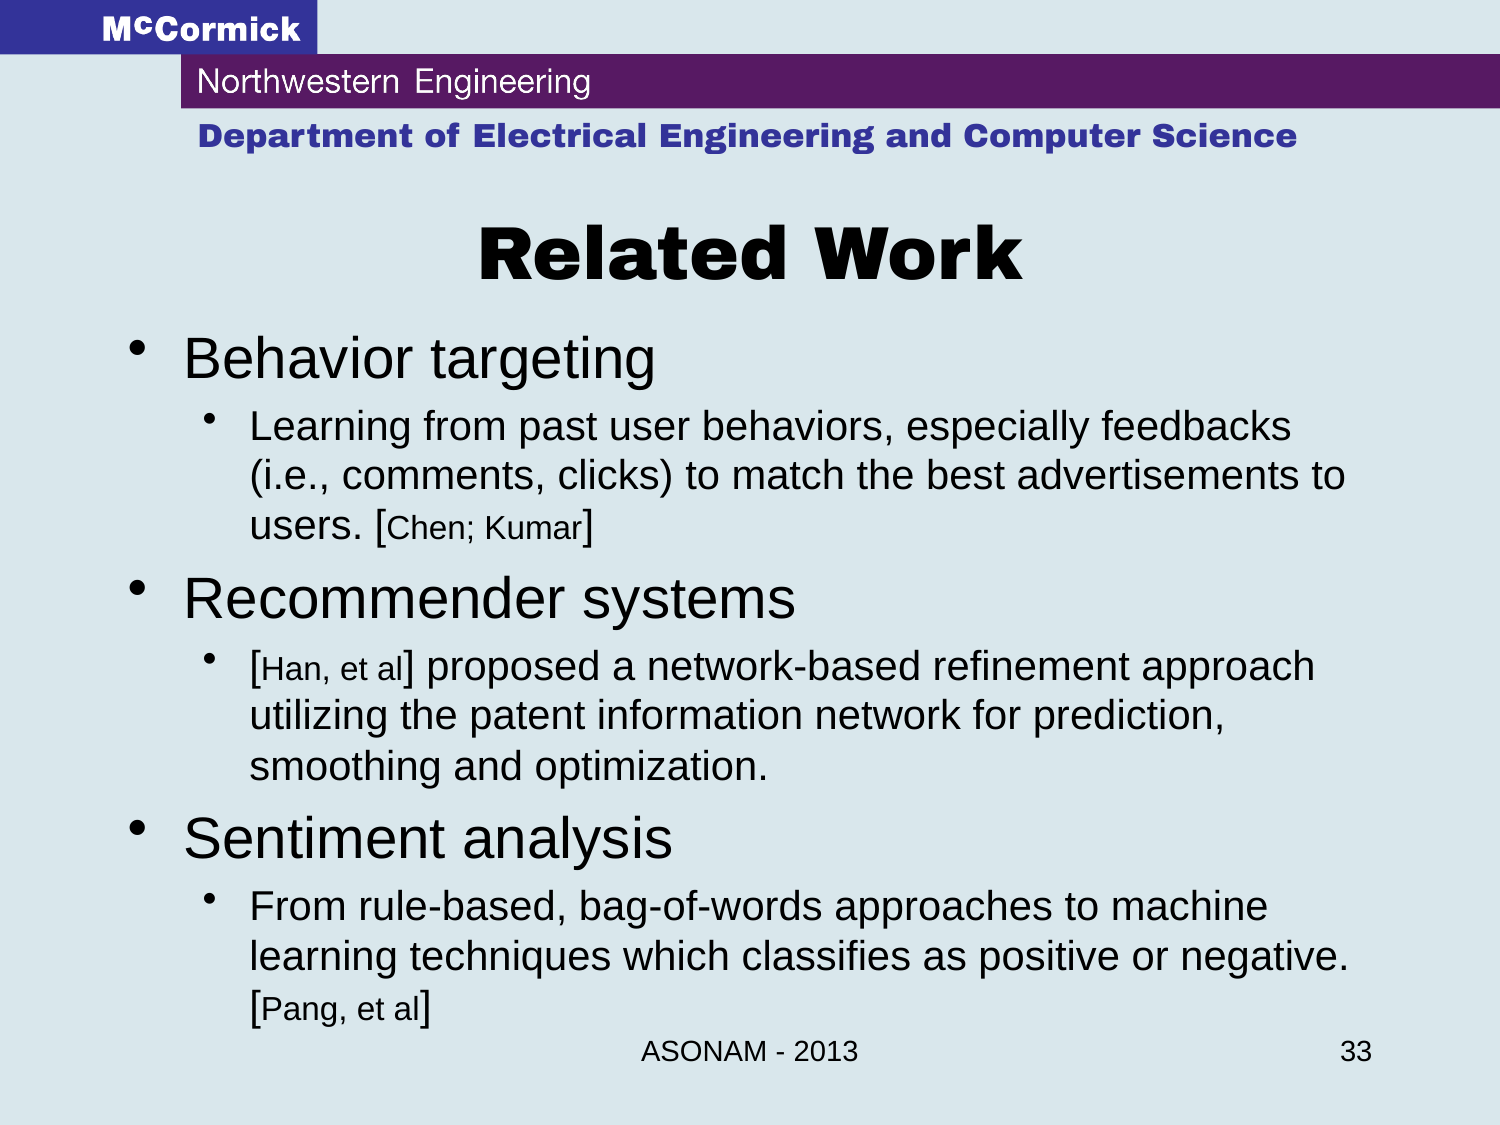

# Related Work
Behavior targeting
Learning from past user behaviors, especially feedbacks (i.e., comments, clicks) to match the best advertisements to users. [Chen; Kumar]
Recommender systems
[Han, et al] proposed a network-based refinement approach utilizing the patent information network for prediction, smoothing and optimization.
Sentiment analysis
From rule-based, bag-of-words approaches to machine learning techniques which classifies as positive or negative. [Pang, et al]
ASONAM - 2013
33